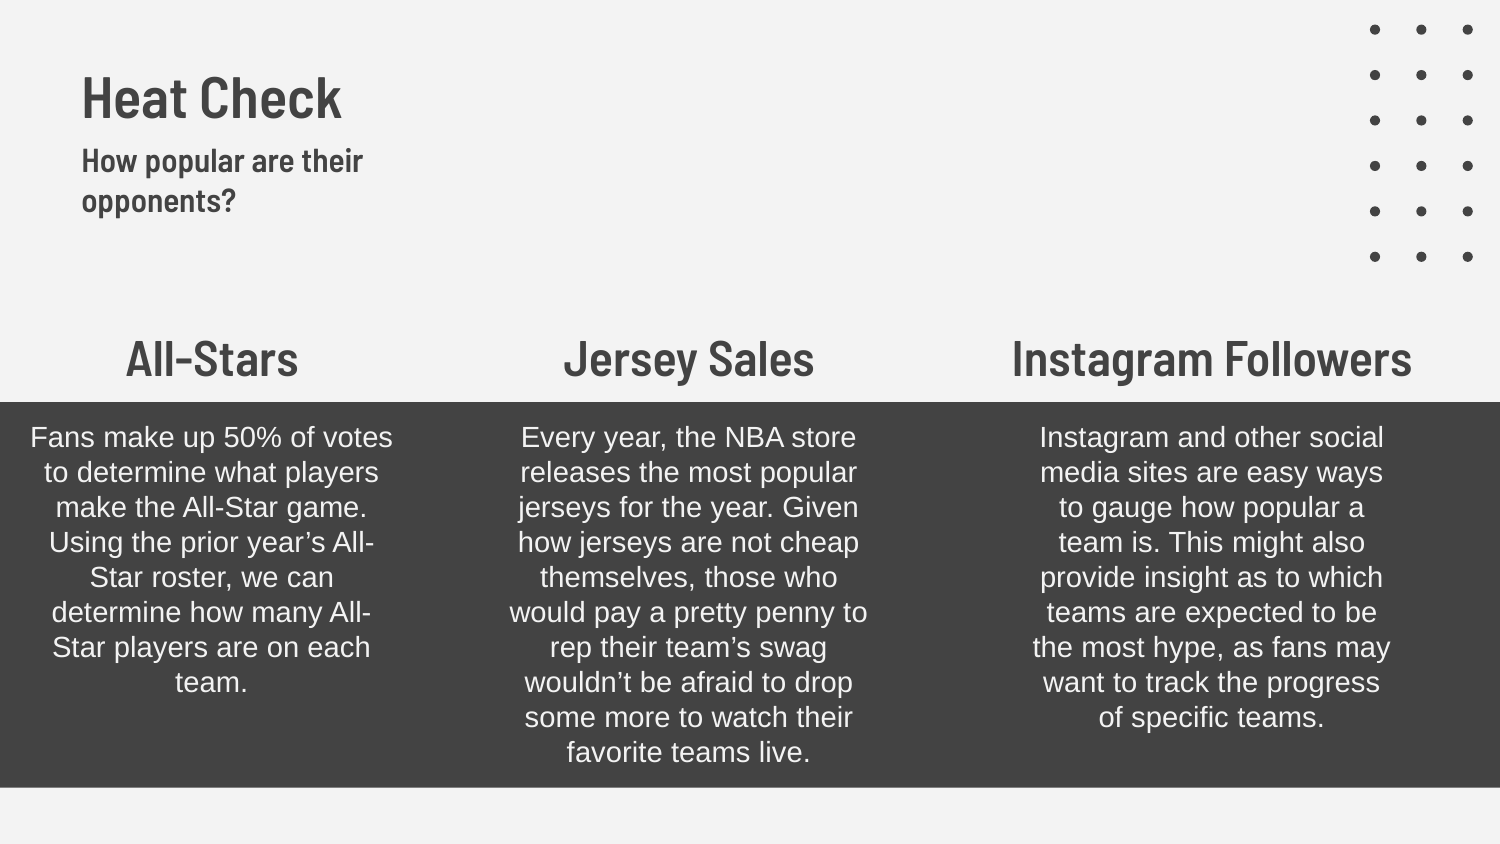

# Heat Check
How popular are their opponents?
Instagram Followers
All-Stars
Jersey Sales
Fans make up 50% of votes to determine what players make the All-Star game. Using the prior year’s All-Star roster, we can determine how many All-Star players are on each team.
Every year, the NBA store releases the most popular jerseys for the year. Given how jerseys are not cheap themselves, those who would pay a pretty penny to rep their team’s swag wouldn’t be afraid to drop some more to watch their favorite teams live.
Instagram and other social media sites are easy ways to gauge how popular a team is. This might also provide insight as to which teams are expected to be the most hype, as fans may want to track the progress of specific teams.